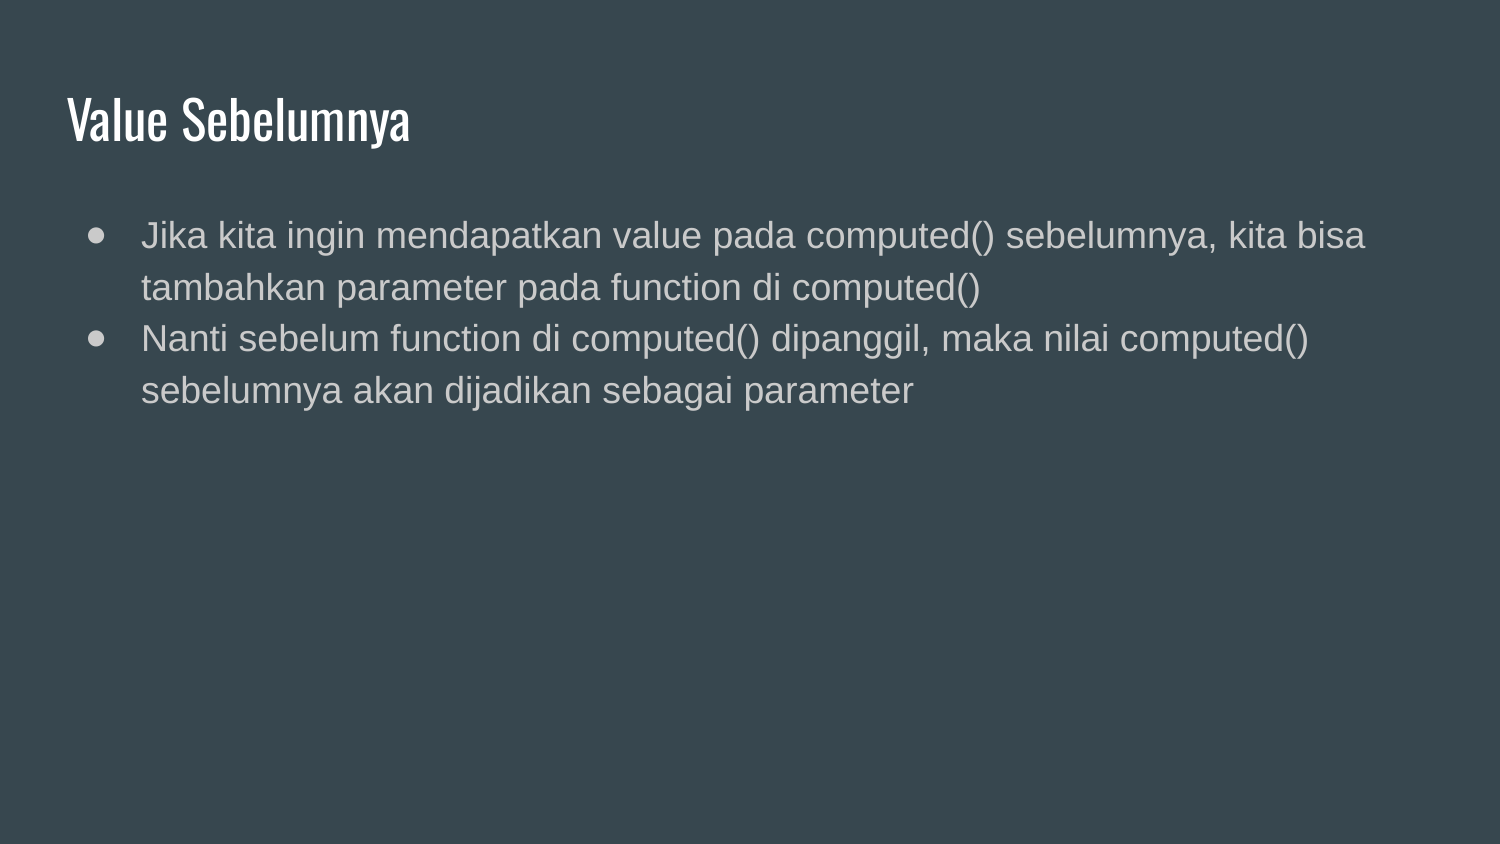

# Value Sebelumnya
Jika kita ingin mendapatkan value pada computed() sebelumnya, kita bisa tambahkan parameter pada function di computed()
Nanti sebelum function di computed() dipanggil, maka nilai computed() sebelumnya akan dijadikan sebagai parameter